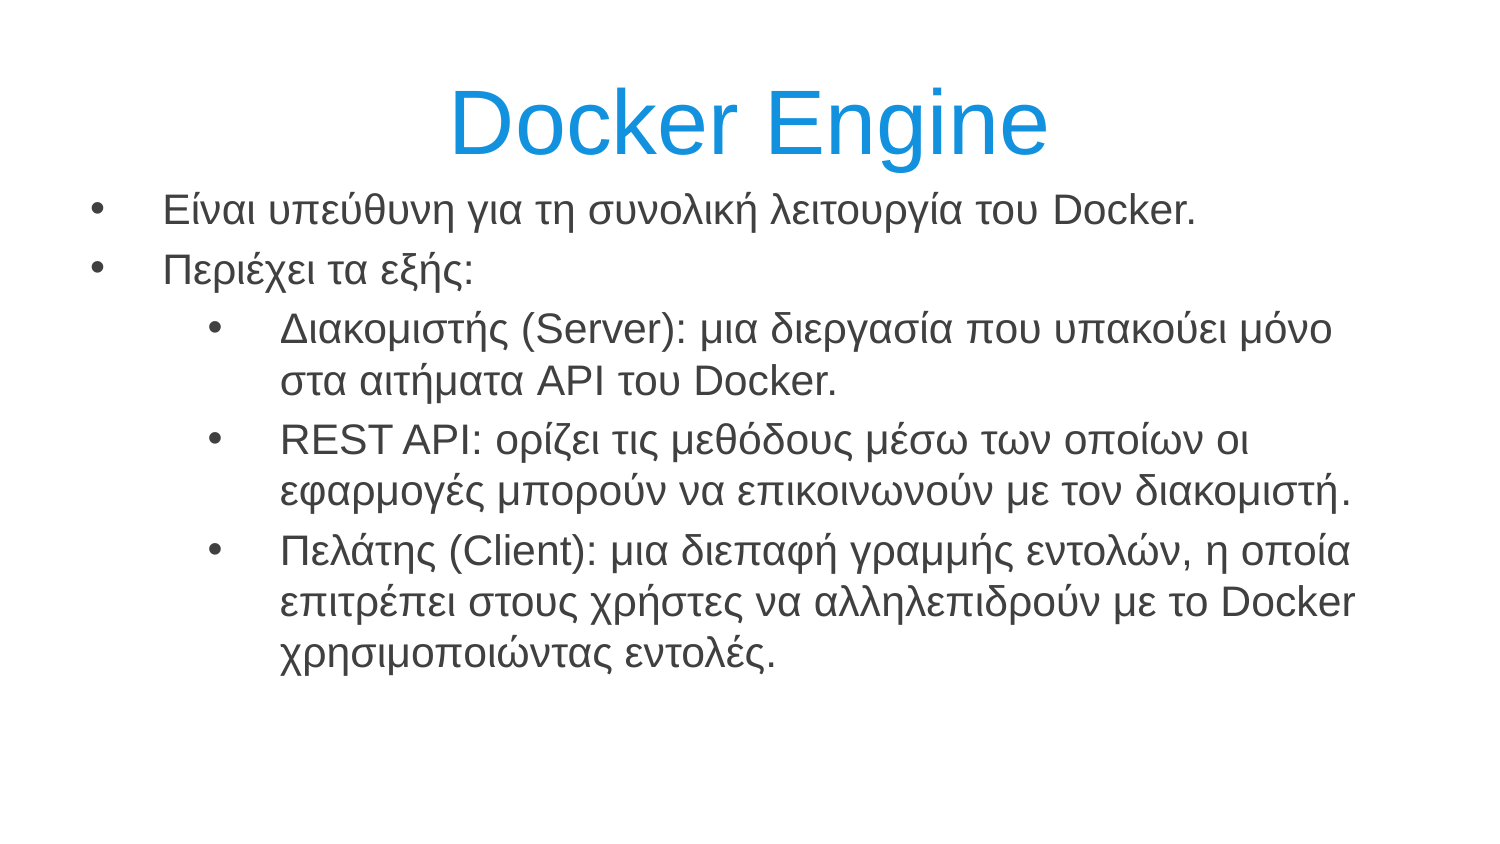

# Docker Engine
Είναι υπεύθυνη για τη συνολική λειτουργία του Docker.
Περιέχει τα εξής:
Διακομιστής (Server): μια διεργασία που υπακούει μόνο στα αιτήματα API του Docker.
REST API: ορίζει τις μεθόδους μέσω των οποίων οι εφαρμογές μπορούν να επικοινωνούν με τον διακομιστή.
Πελάτης (Client): μια διεπαφή γραμμής εντολών, η οποία επιτρέπει στους χρήστες να αλληλεπιδρούν με το Docker χρησιμοποιώντας εντολές.